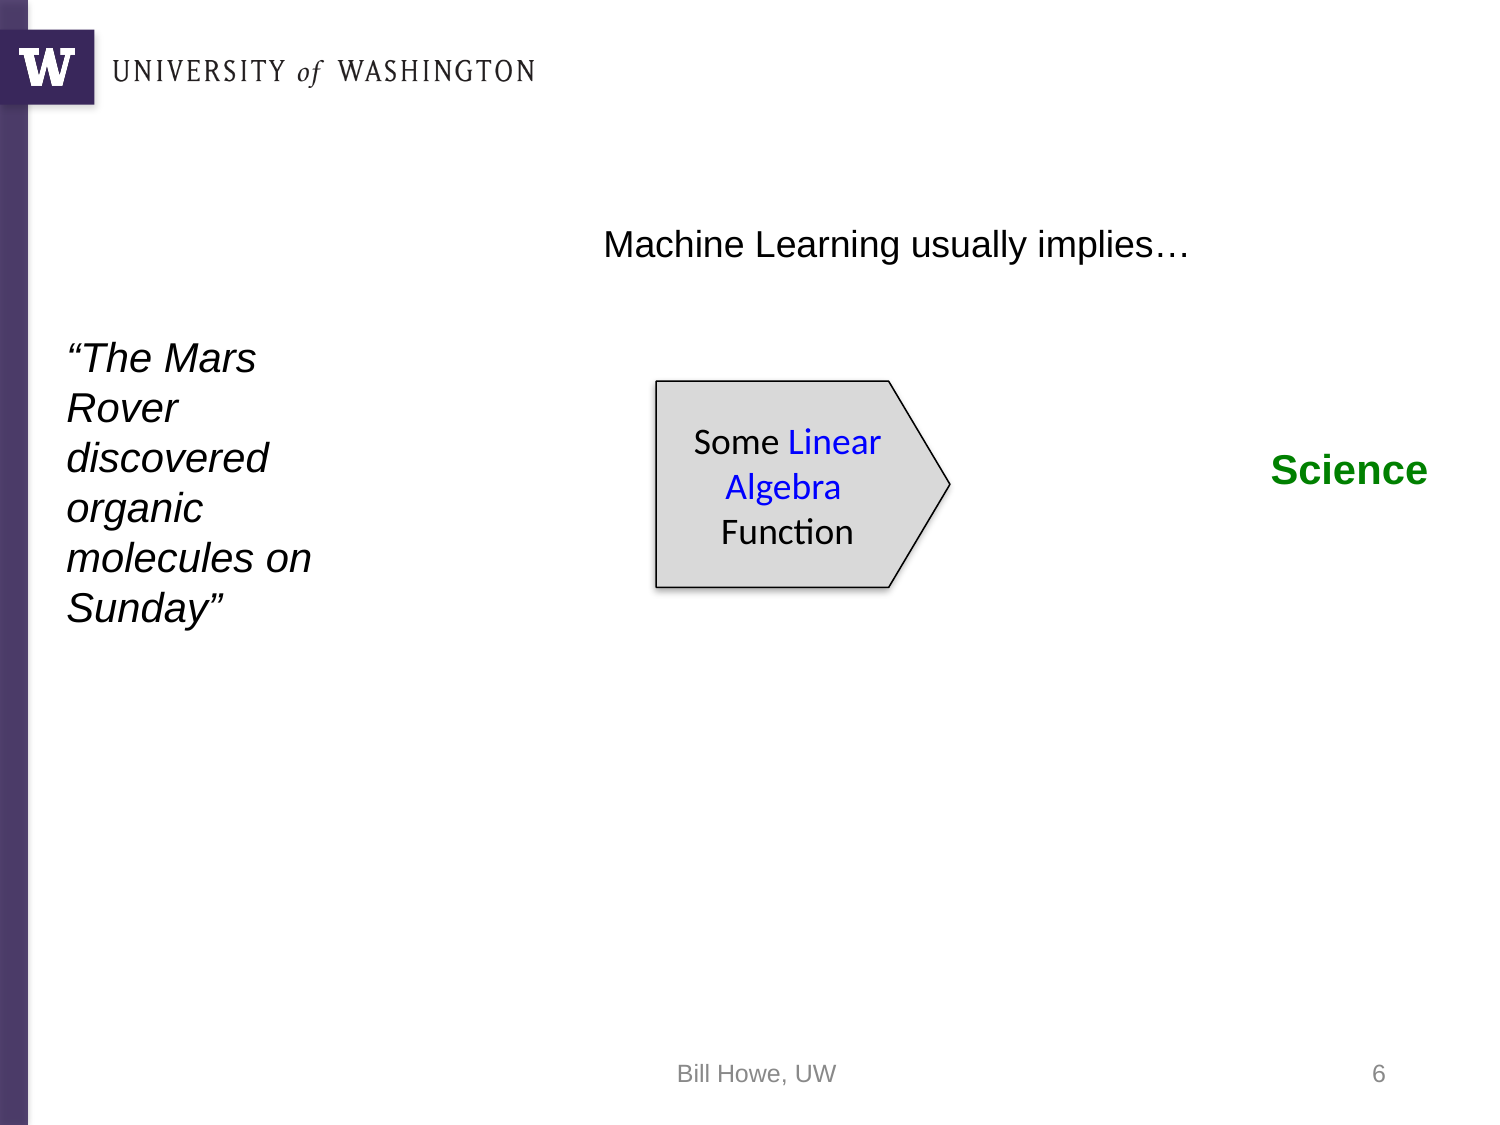

Machine Learning usually implies…
“The Mars Rover discovered organic molecules on Sunday”
Some Linear Algebra
Function
Science
Bill Howe, UW
6